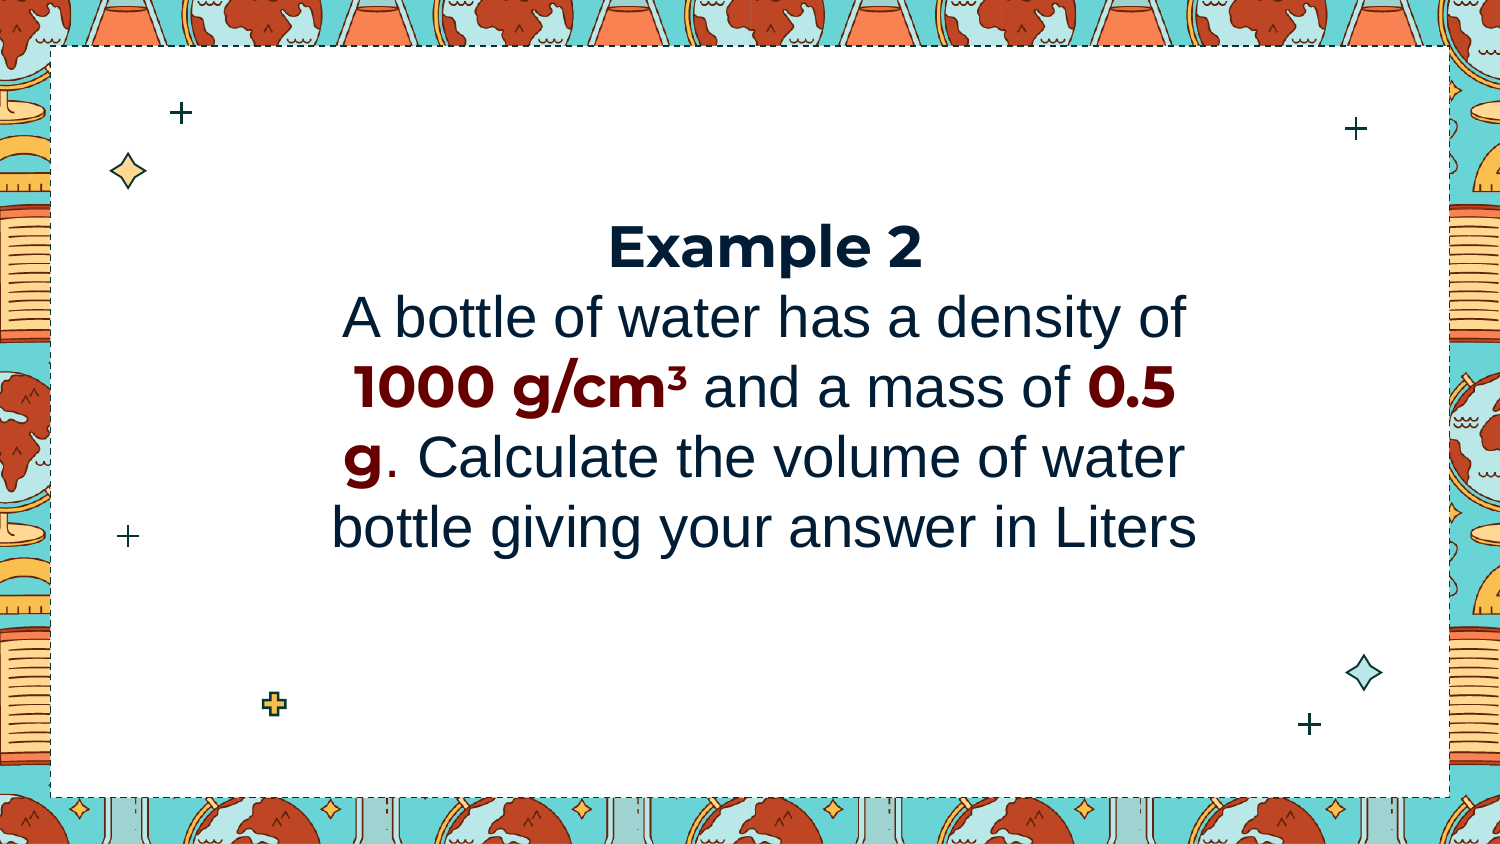

Example 2
A bottle of water has a density of 1000 g/cm3 and a mass of 0.5 g. Calculate the volume of water bottle giving your answer in Liters